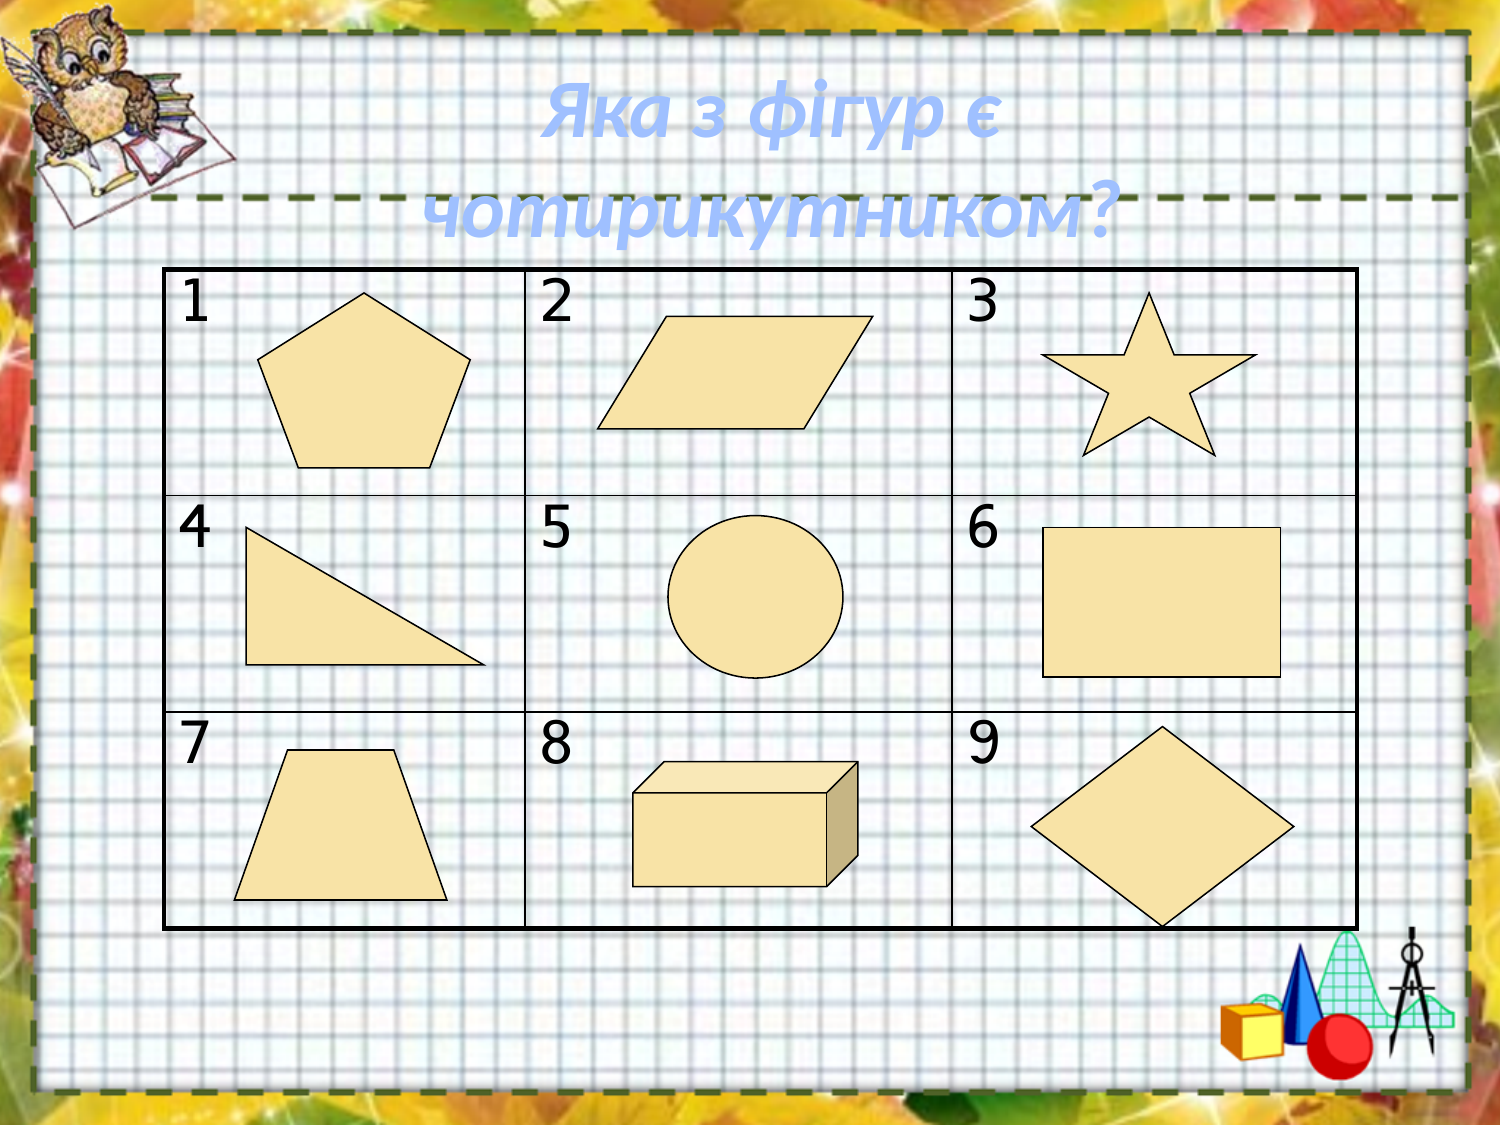

Яка з фігур є чотирикутником?
| 1 | 2 | 3 |
| --- | --- | --- |
| 4 | 5 | 6 |
| 7 | 8 | 9 |